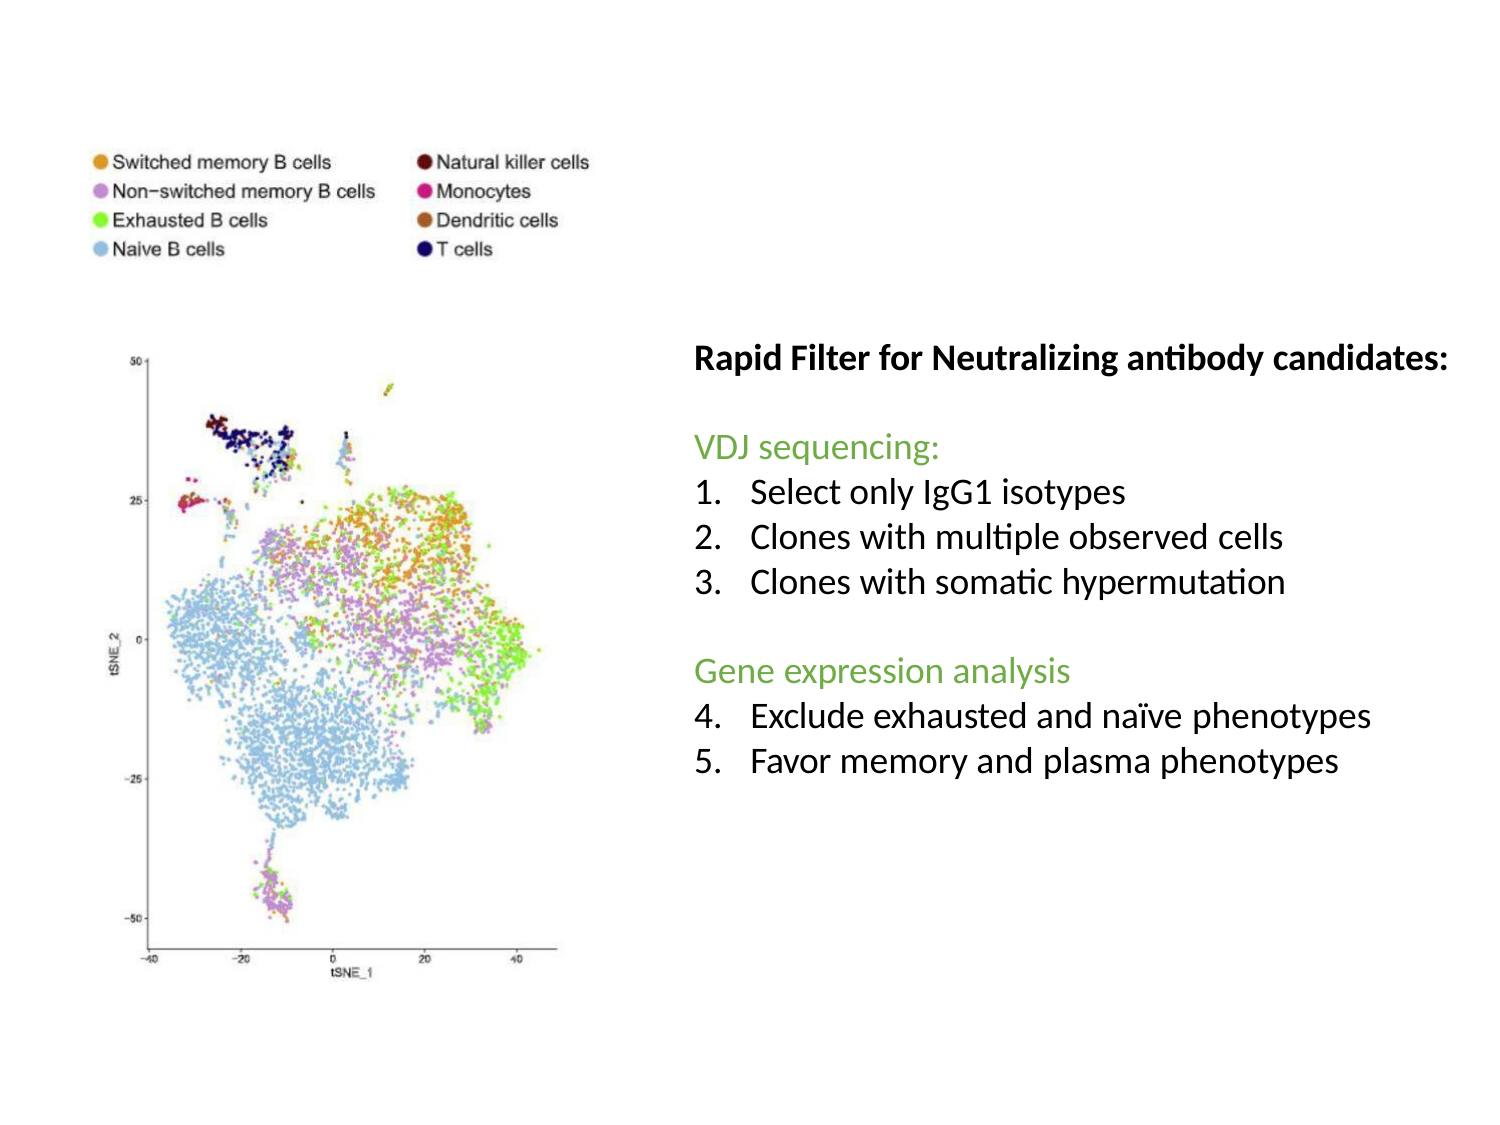

Rapid Filter for Neutralizing antibody candidates:

VDJ sequencing:
Select only IgG1 isotypes
Clones with multiple observed cells
Clones with somatic hypermutation

Gene expression analysis
Exclude exhausted and naïve phenotypes
Favor memory and plasma phenotypes